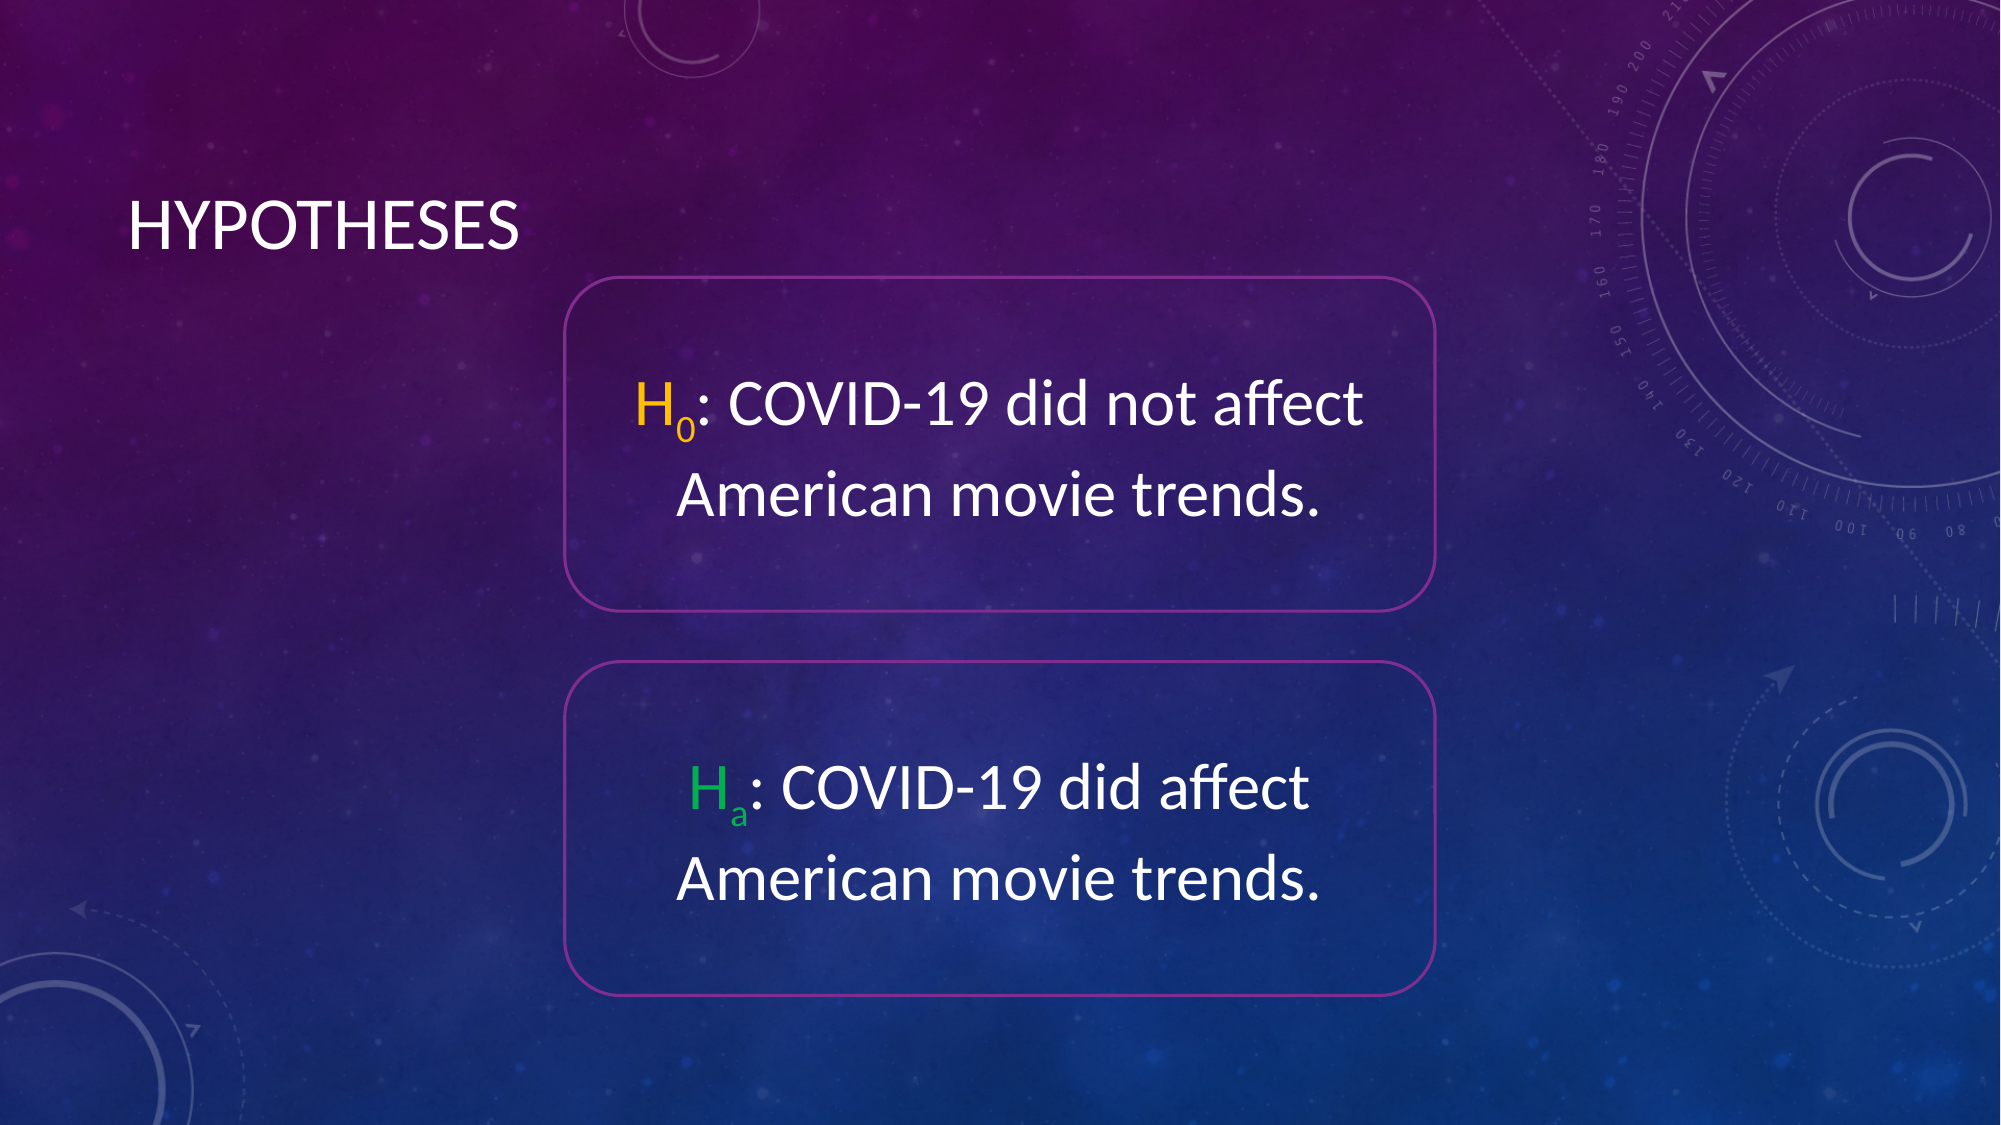

# Hypotheses
H0: COVID-19 did not affect American movie trends.
Ha: COVID-19 did affect American movie trends.